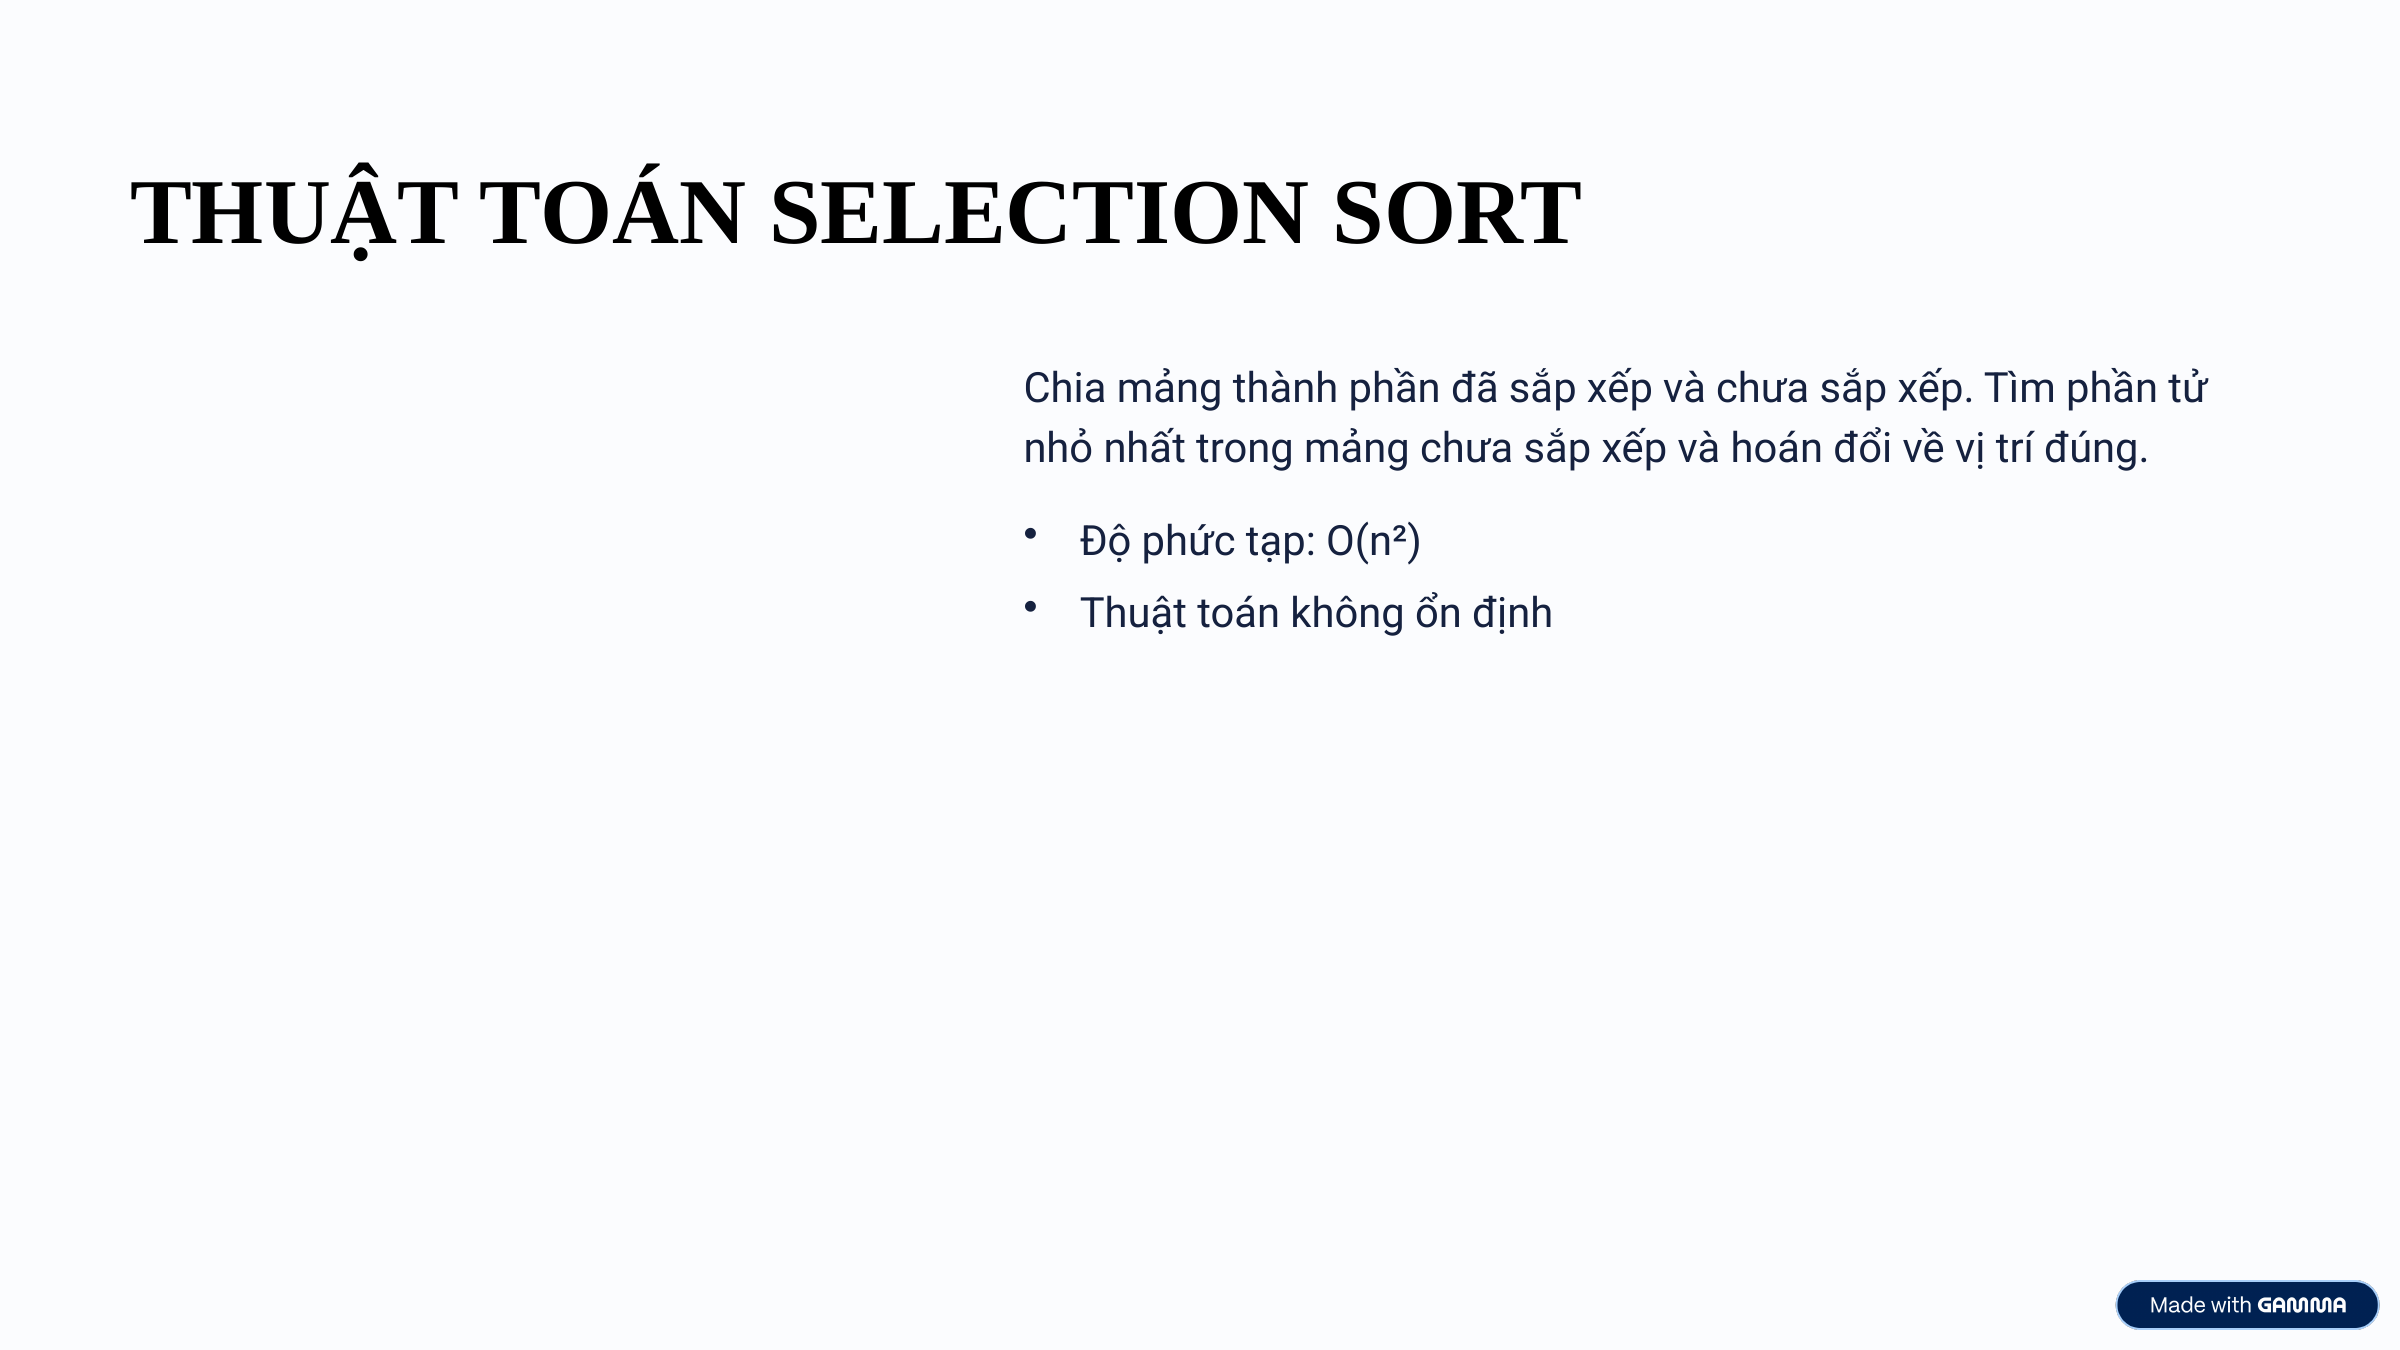

THUẬT TOÁN SELECTION SORT
Chia mảng thành phần đã sắp xếp và chưa sắp xếp. Tìm phần tử nhỏ nhất trong mảng chưa sắp xếp và hoán đổi về vị trí đúng.
Độ phức tạp: O(n²)
Thuật toán không ổn định